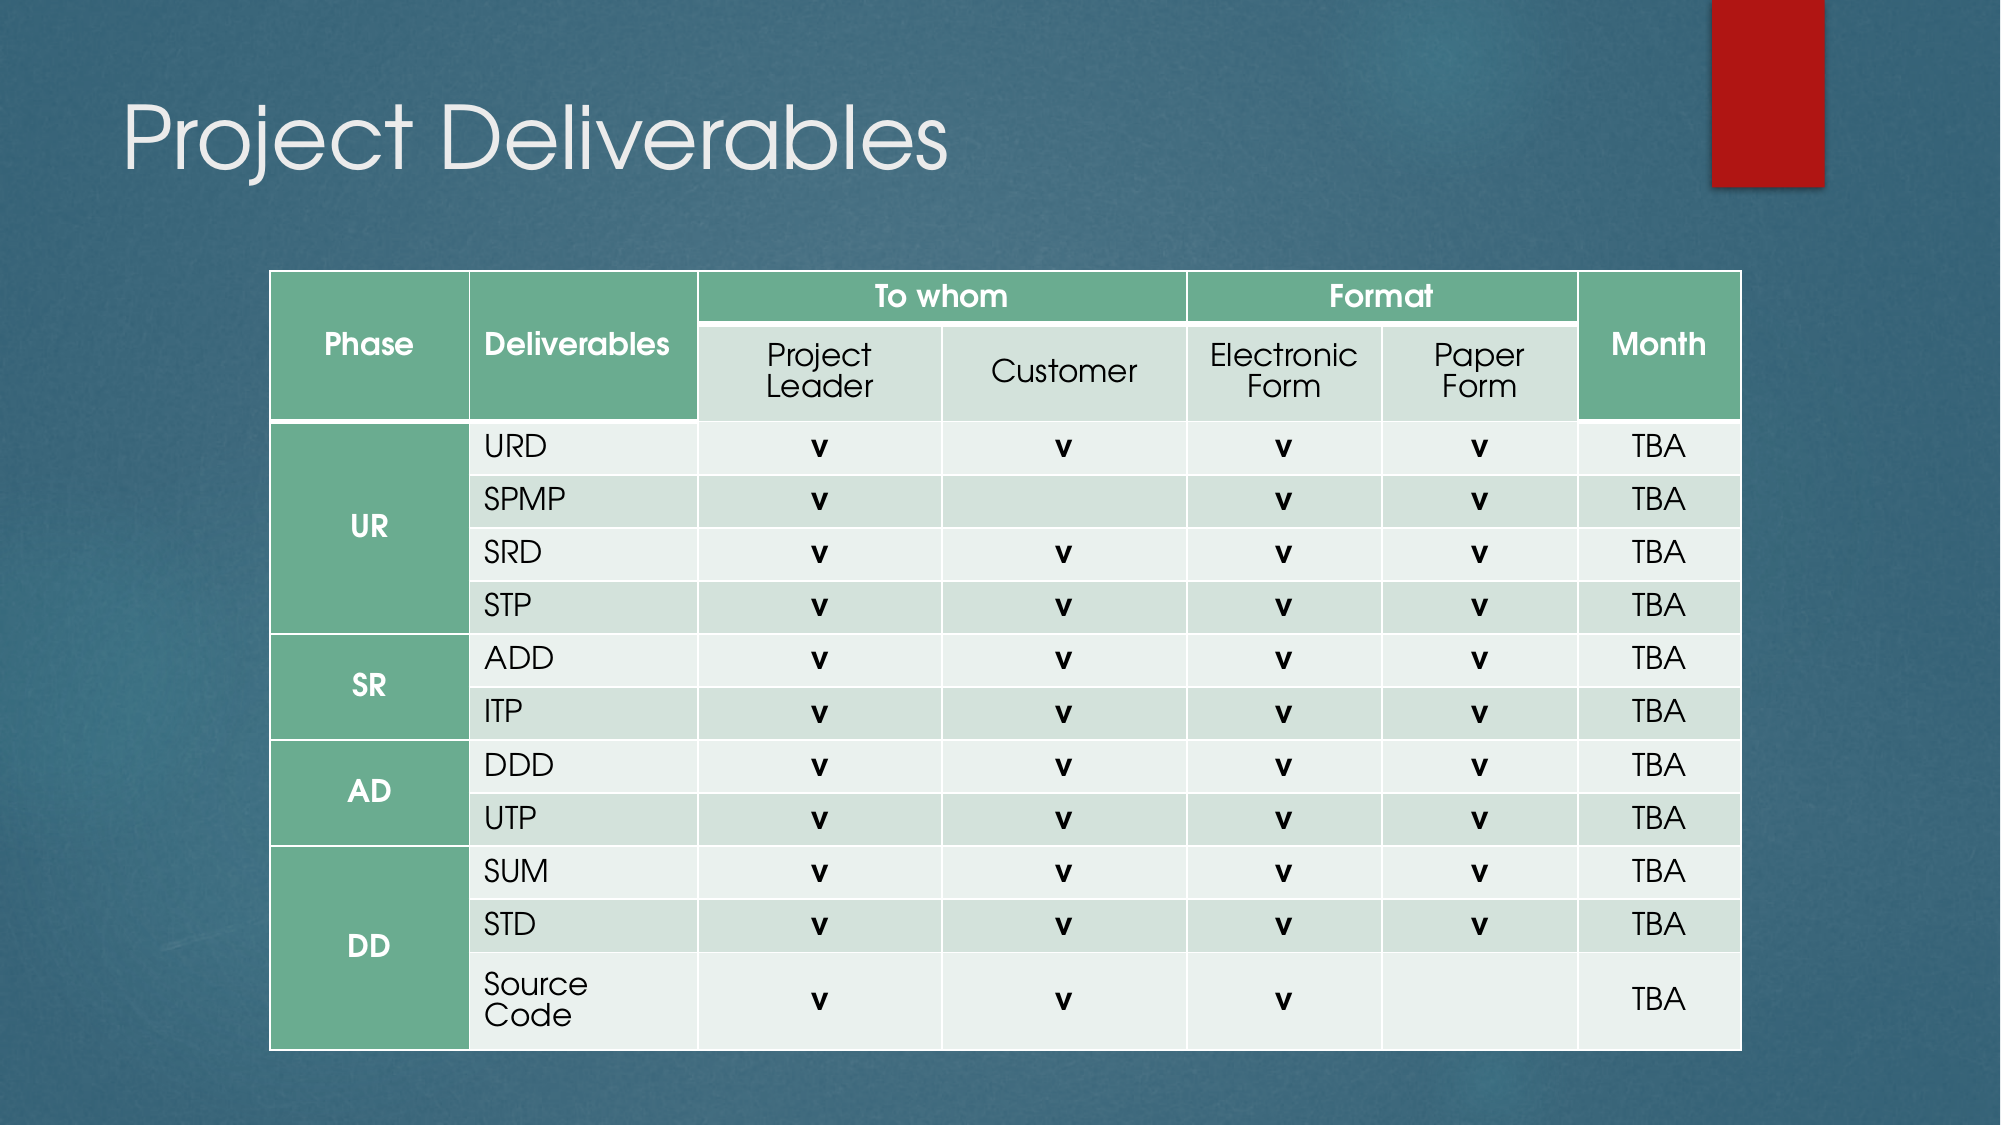

# Project Deliverables
| Phase | Deliverables | To whom |  | Format |  | Month |
| --- | --- | --- | --- | --- | --- | --- |
|  |  | Project Leader | Customer | Electronic Form | Paper Form |  |
| UR | URD | v | v | v | v | TBA |
|  | SPMP | v |  | v | v | TBA |
|  | SRD | v | v | v | v | TBA |
|  | STP | v | v | v | v | TBA |
| SR | ADD | v | v | v | v | TBA |
|  | ITP | v | v | v | v | TBA |
| AD | DDD | v | v | v | v | TBA |
|  | UTP | v | v | v | v | TBA |
| DD | SUM | v | v | v | v | TBA |
|  | STD | v | v | v | v | TBA |
|  | Source Code | v | v | v |  | TBA |